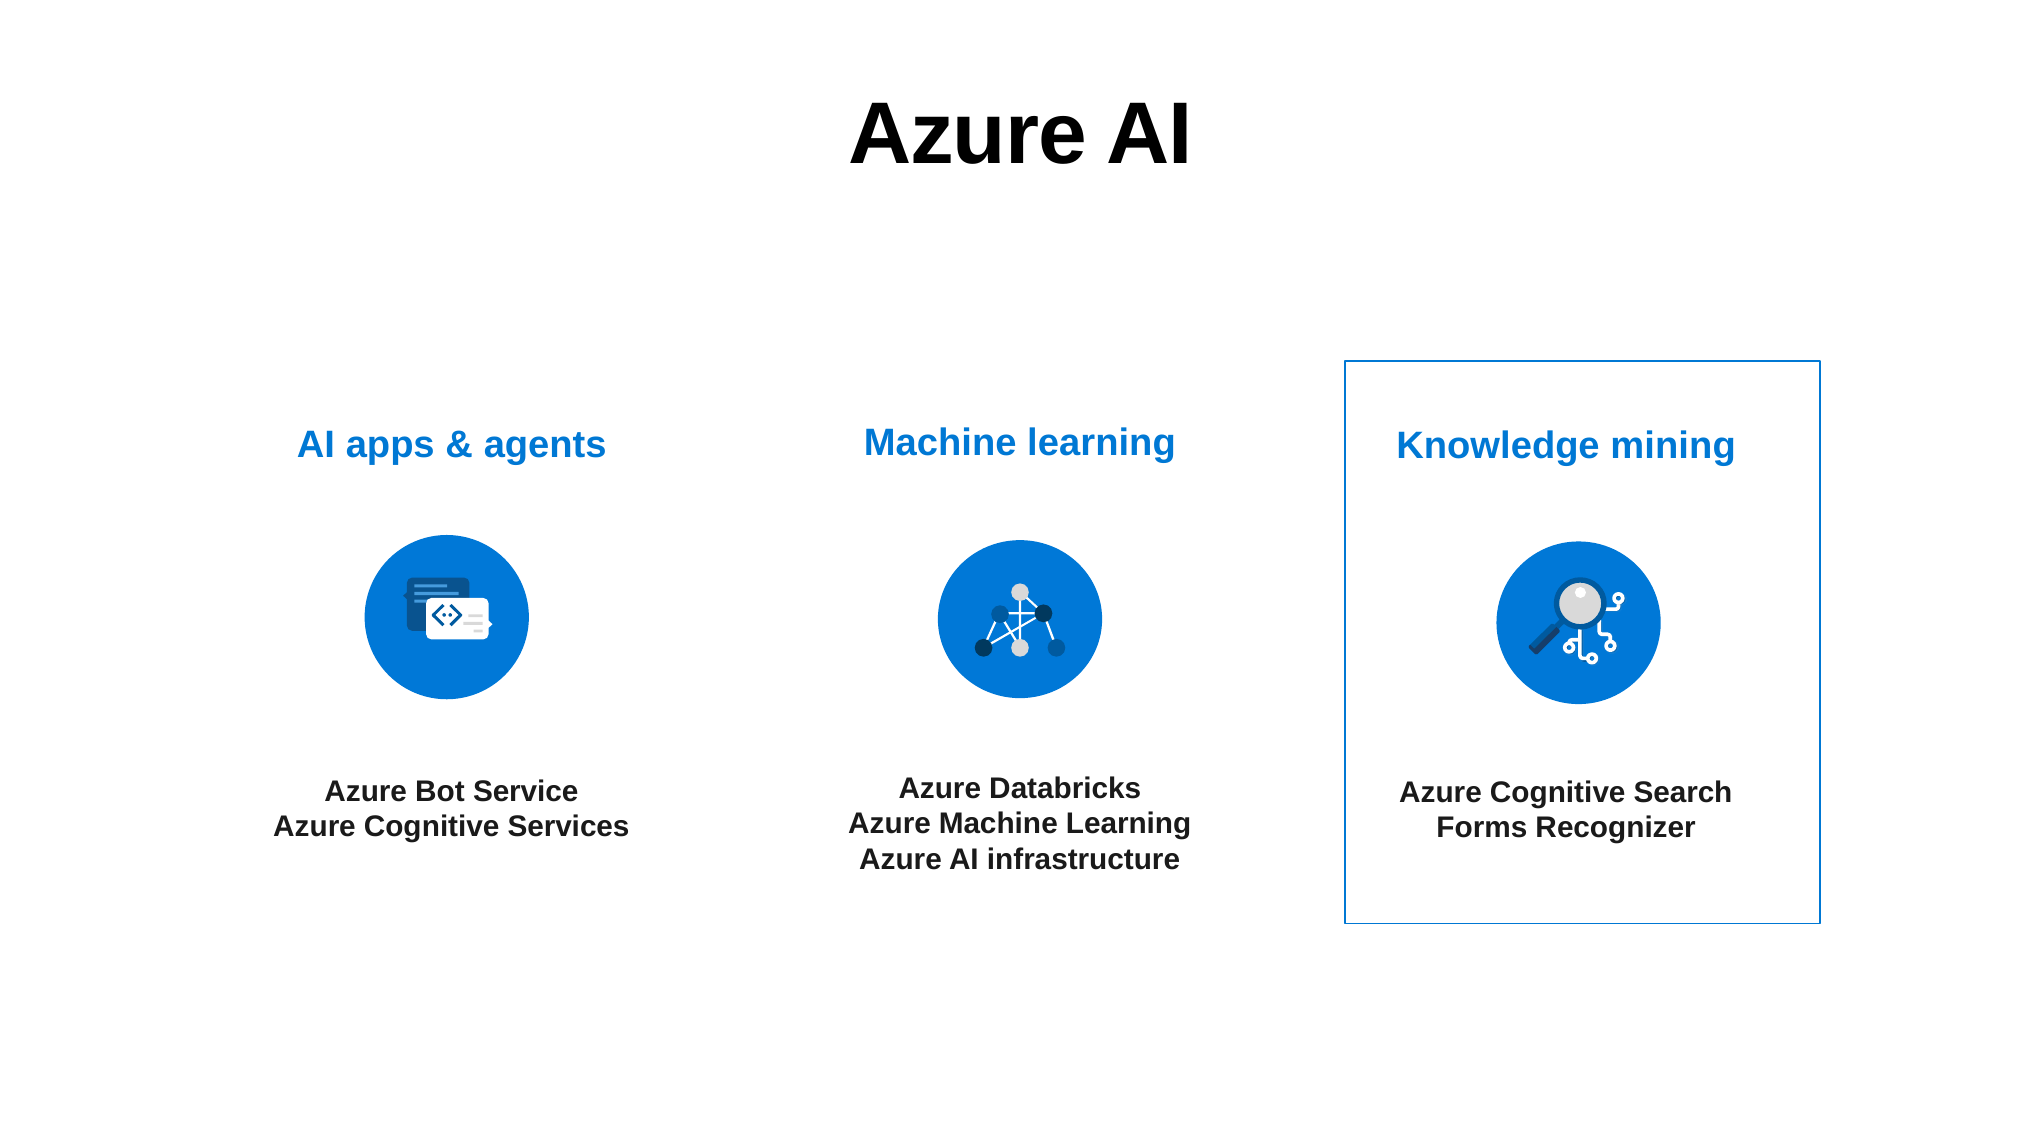

# Azure AI

Machine learning
AI apps & agents
Knowledge mining

Azure Databricks
Azure Machine Learning
Azure AI infrastructure
Azure Bot Service
Azure Cognitive Services
Azure Cognitive Search
Forms Recognizer